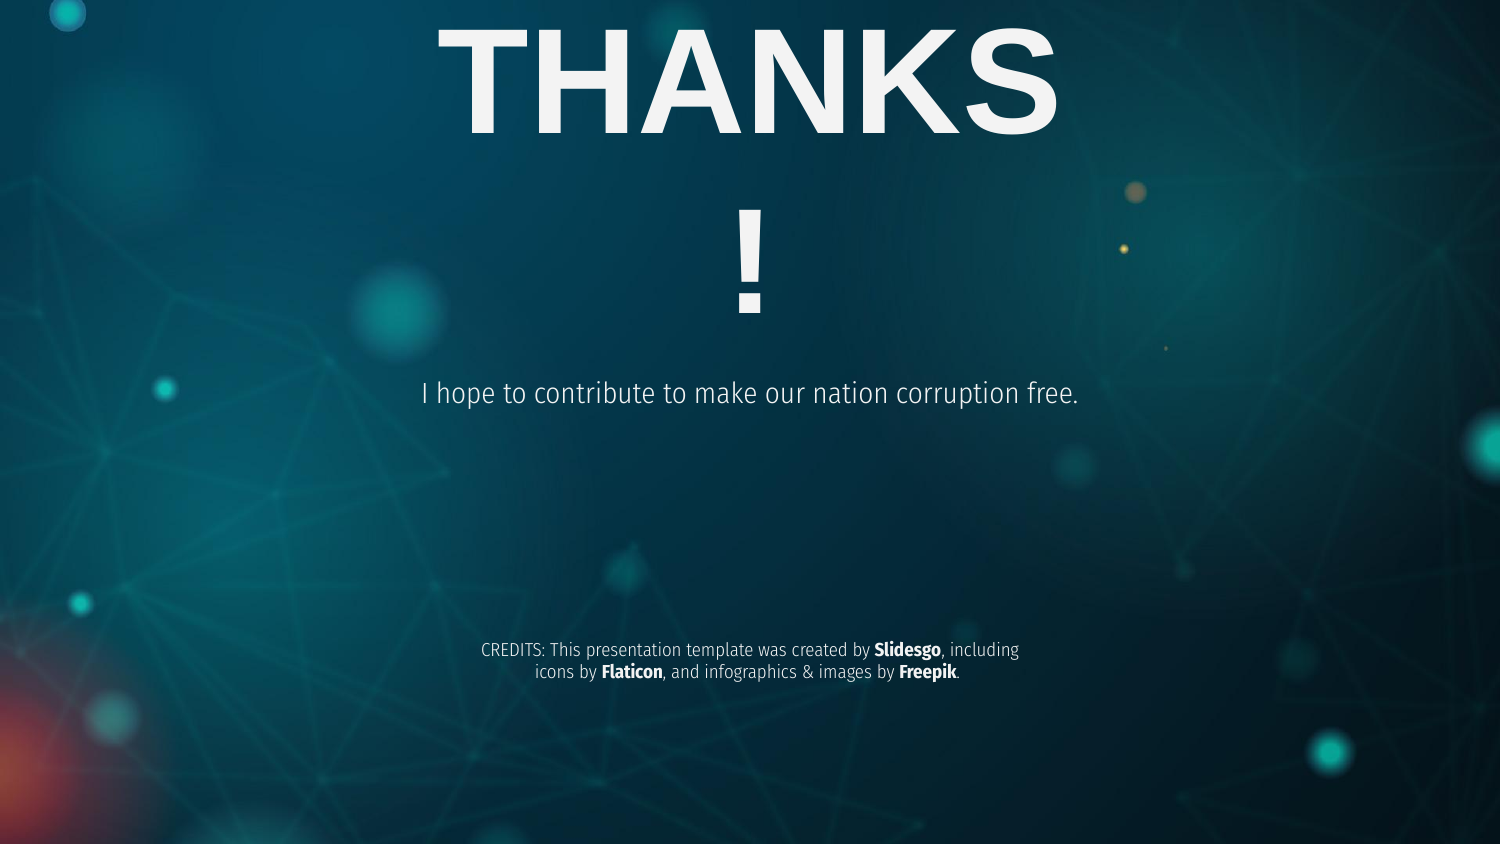

# THANKS!
I hope to contribute to make our nation corruption free.